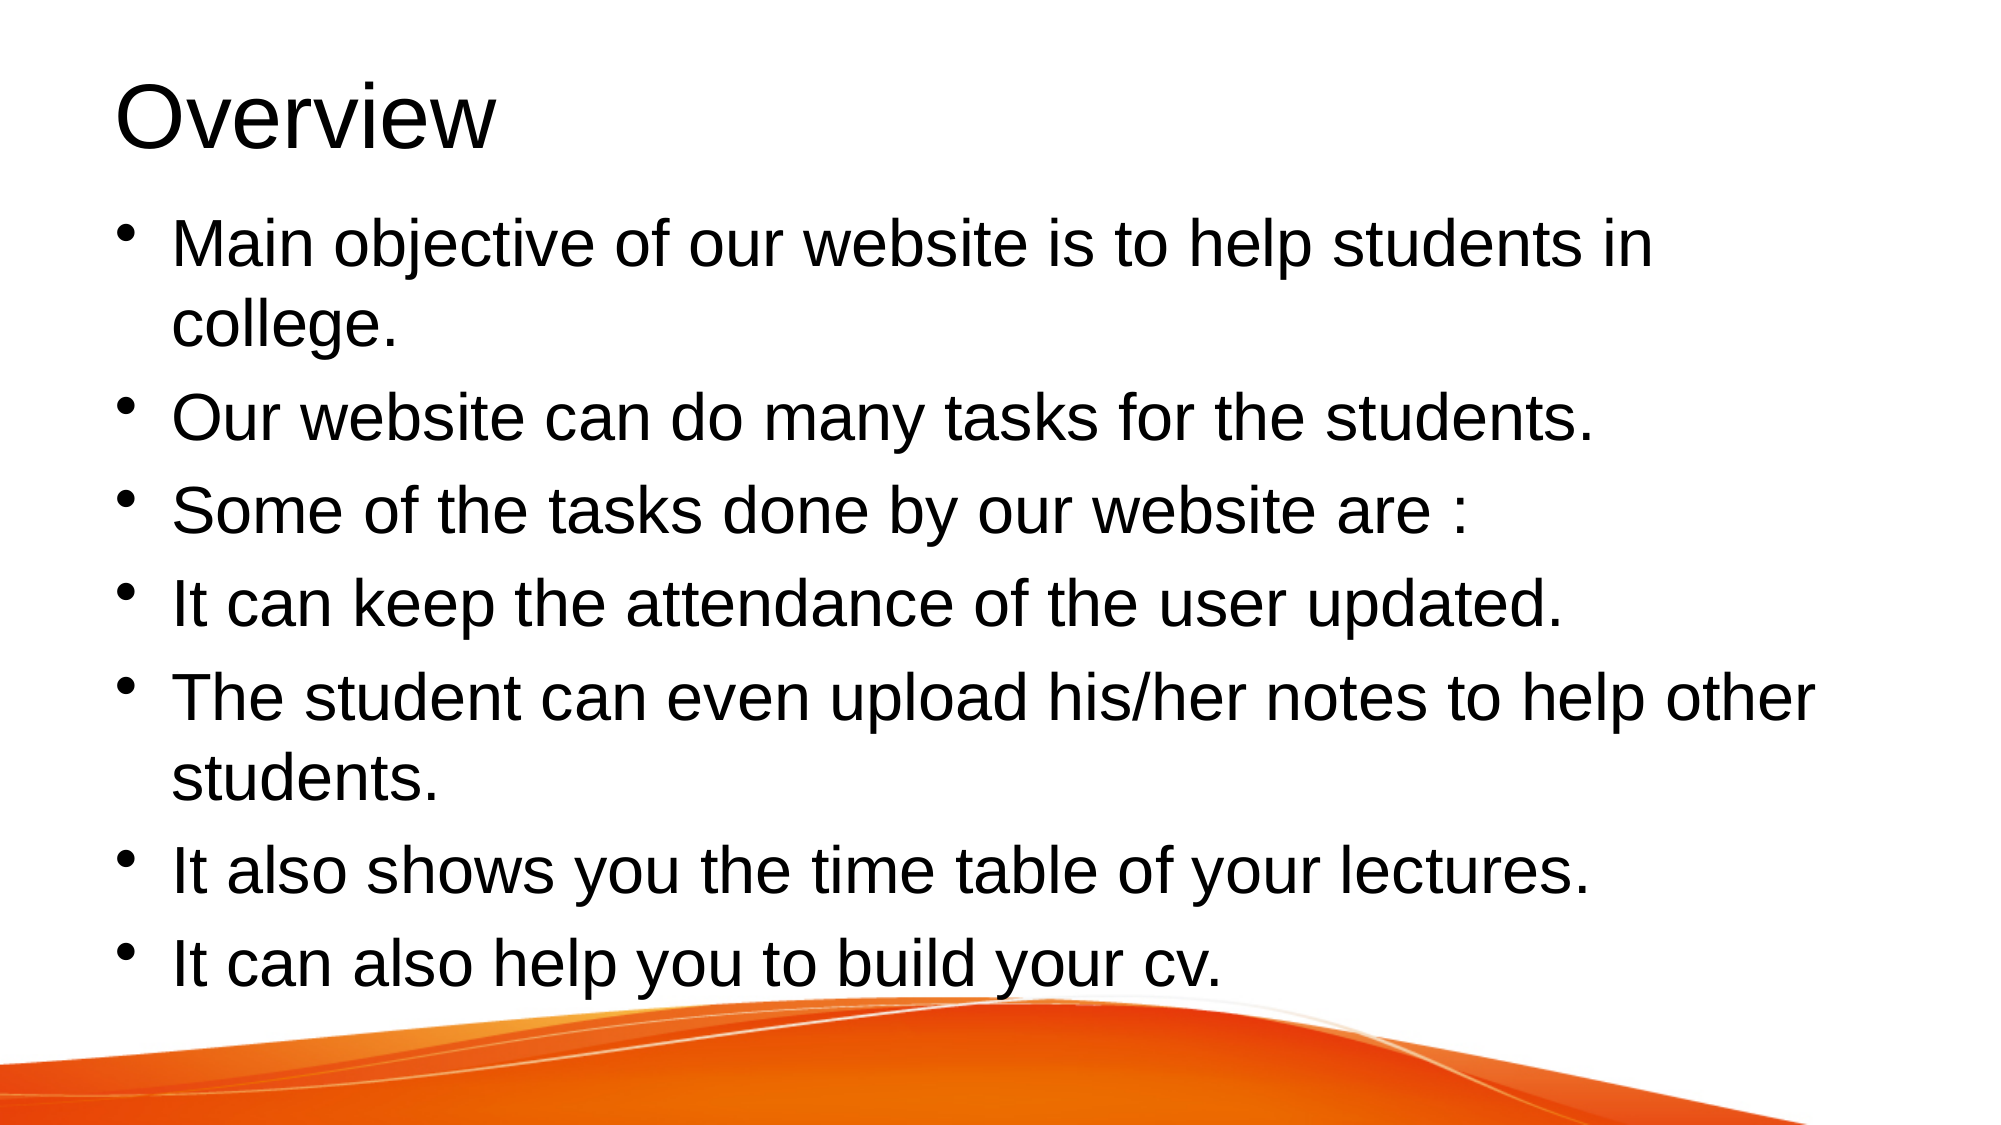

# Overview
Main objective of our website is to help students in college.
Our website can do many tasks for the students.
Some of the tasks done by our website are :
It can keep the attendance of the user updated.
The student can even upload his/her notes to help other students.
It also shows you the time table of your lectures.
It can also help you to build your cv.